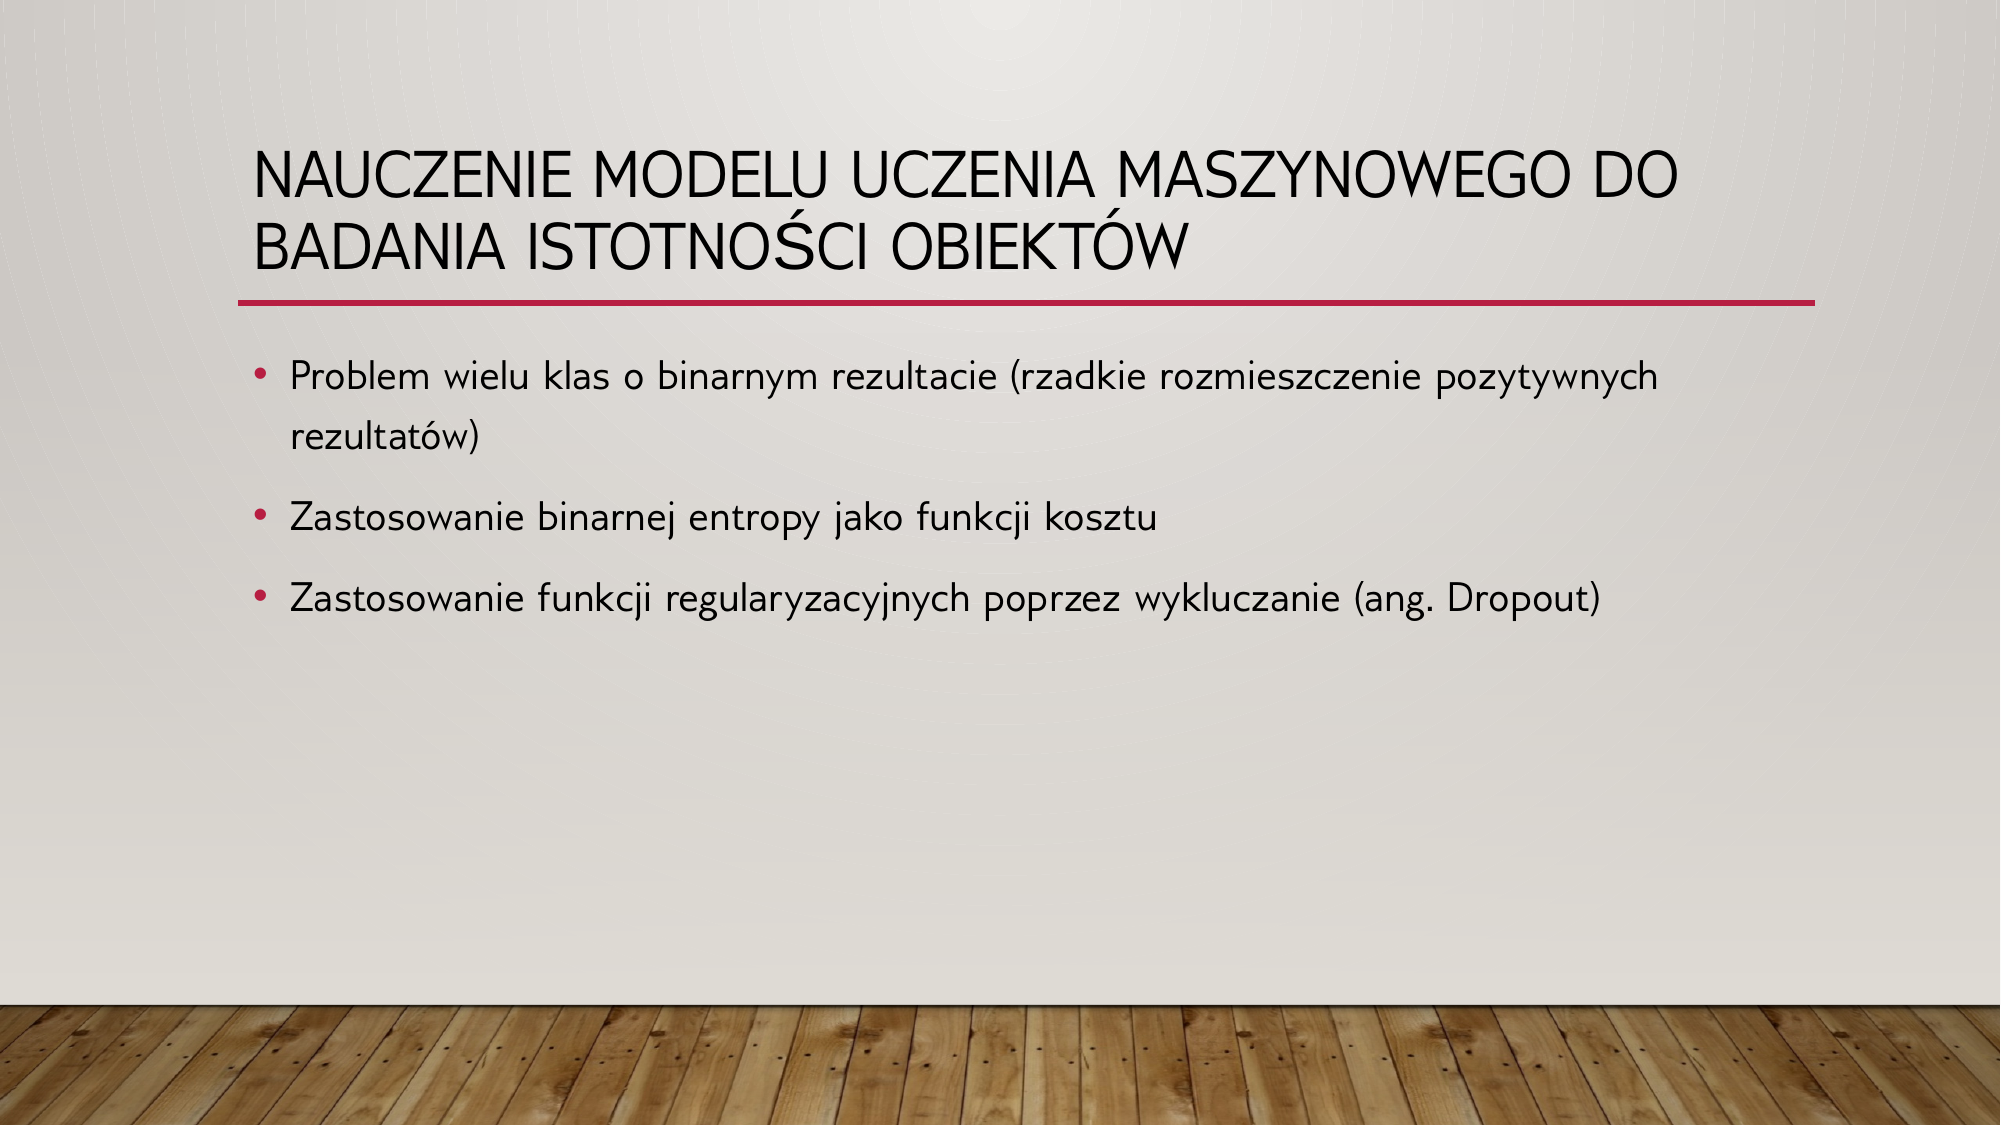

# Nauczenie modelu uczenia maszynowego do badania istotności obiektów
Problem wielu klas o binarnym rezultacie (rzadkie rozmieszczenie pozytywnych rezultatów)
Zastosowanie binarnej entropy jako funkcji kosztu
Zastosowanie funkcji regularyzacyjnych poprzez wykluczanie (ang. Dropout)